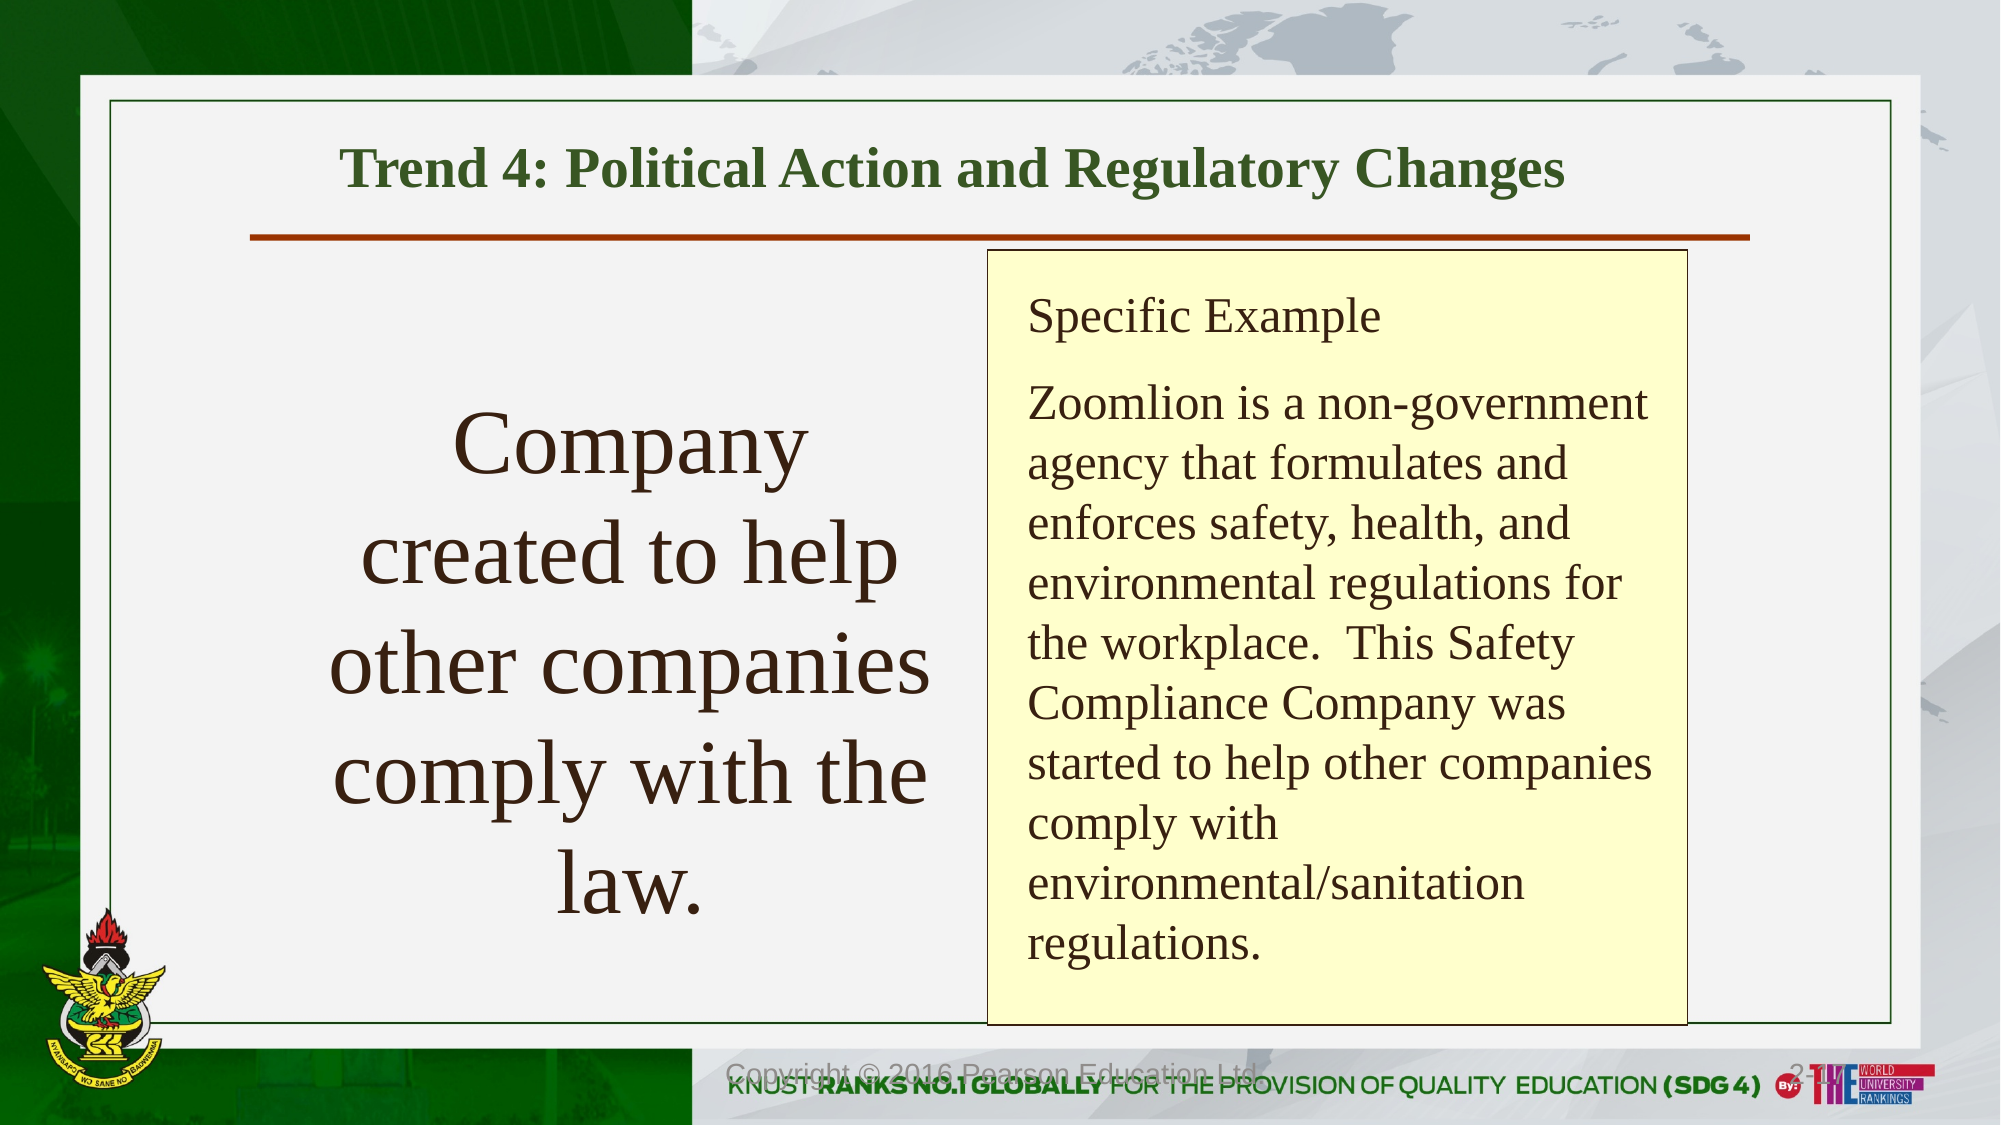

# Trend 4: Political Action and Regulatory Changes

Specific Example
Zoomlion is a non-government agency that formulates and enforces safety, health, and environmental regulations for the workplace.  This Safety Compliance Company was started to help other companies comply with environmental/sanitation regulations.
Company created to help other companies comply with the law.
Copyright © 2016 Pearson Education Ltd.
2-17